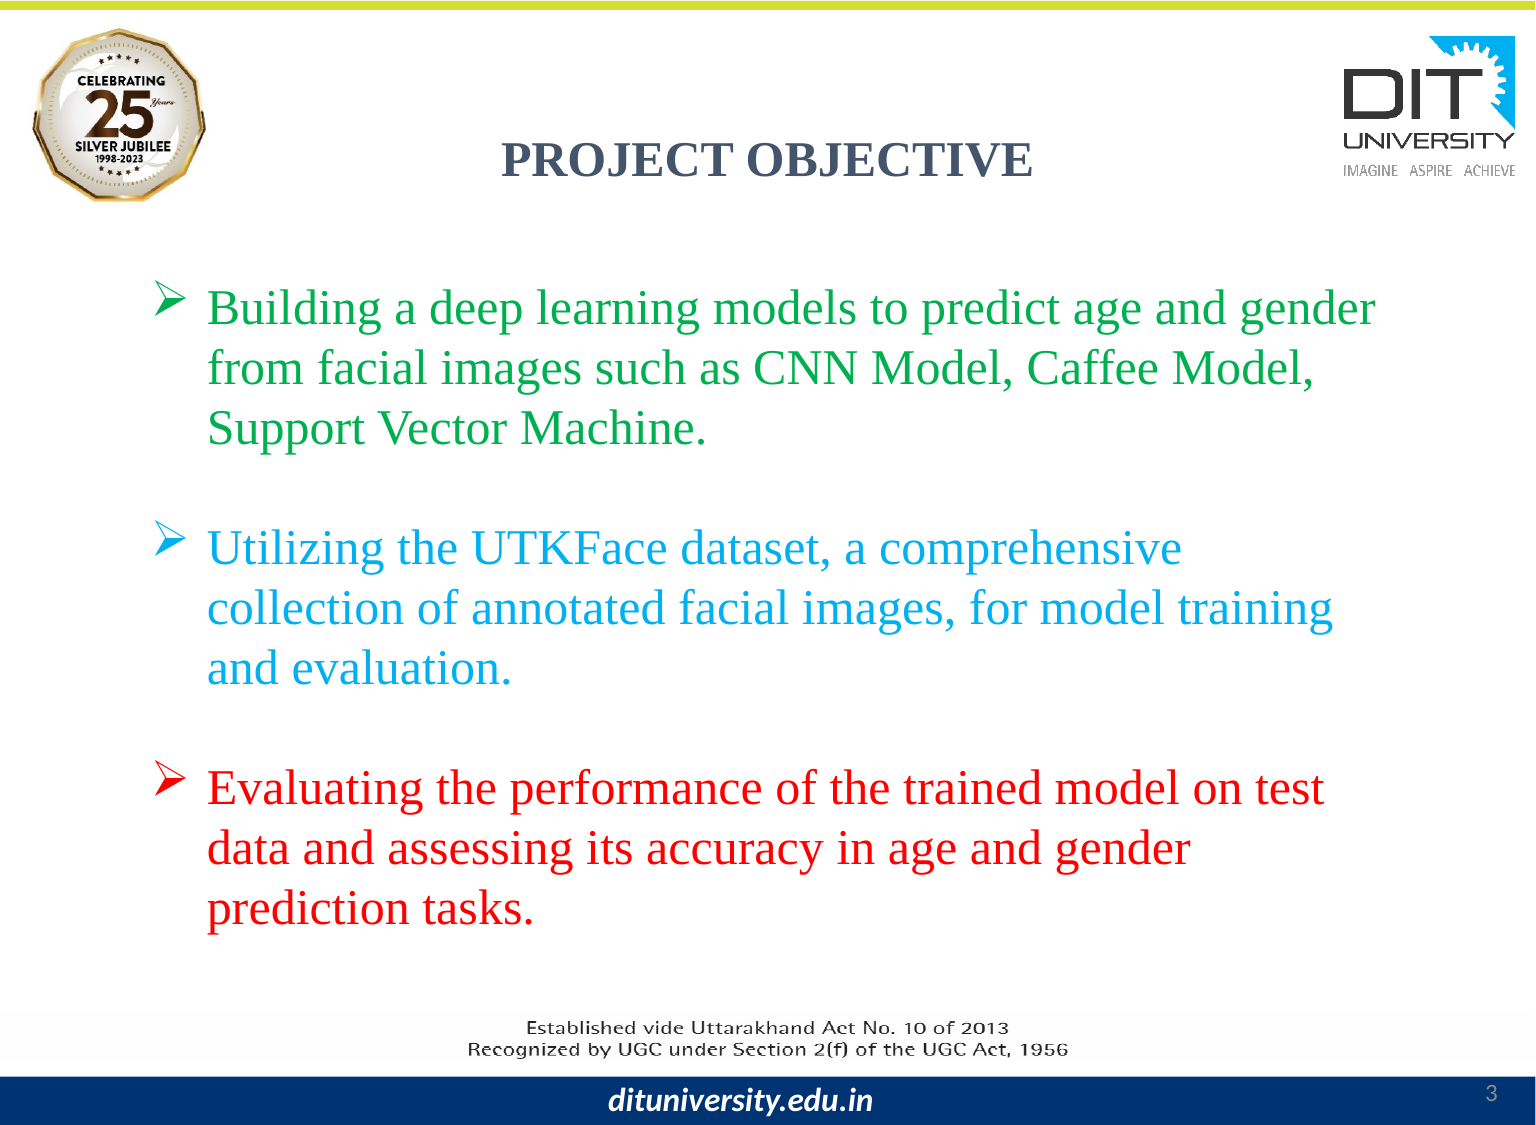

PROJECT OBJECTIVE
Building a deep learning models to predict age and gender from facial images such as CNN Model, Caffee Model, Support Vector Machine.

Utilizing the UTKFace dataset, a comprehensive collection of annotated facial images, for model training and evaluation.

Evaluating the performance of the trained model on test data and assessing its accuracy in age and gender prediction tasks.
3